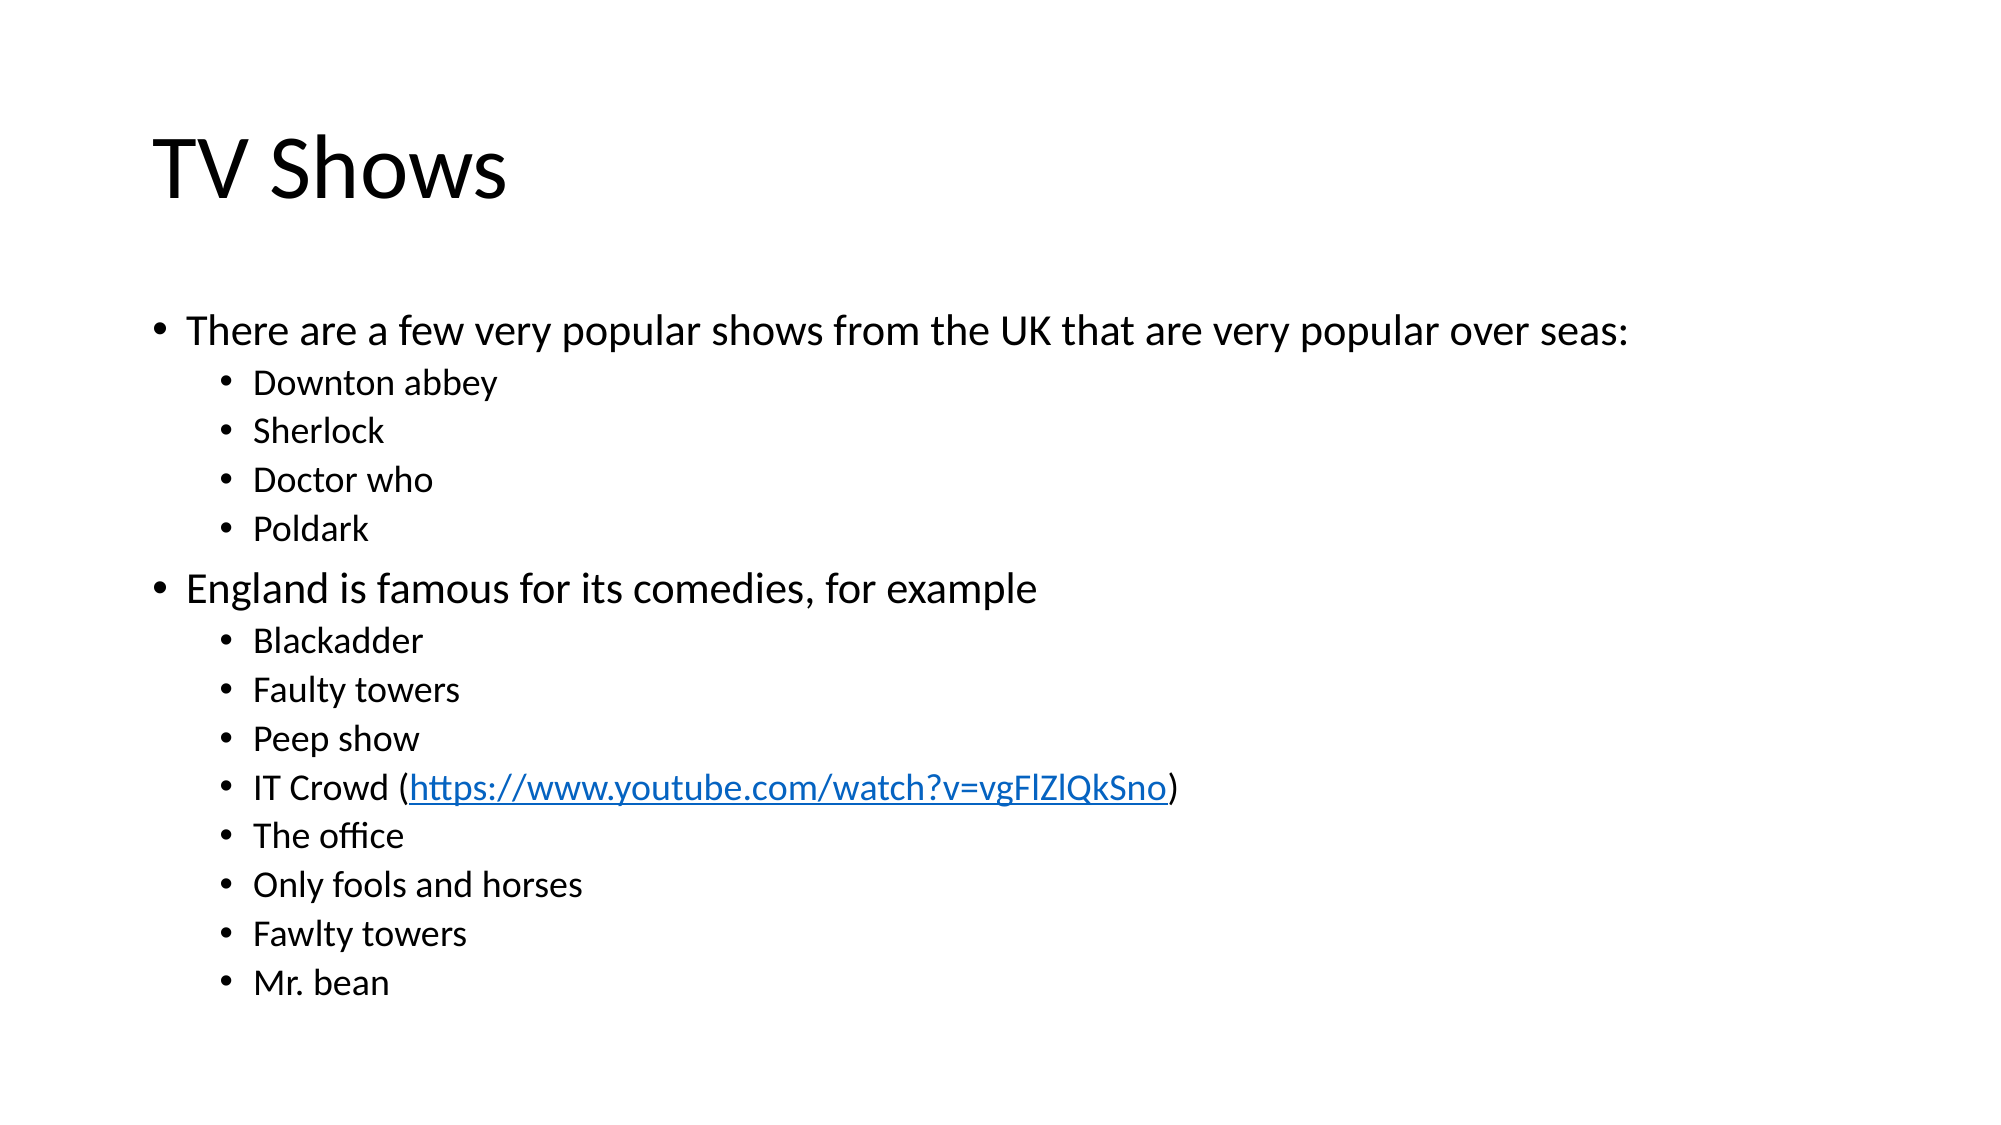

# TV Shows
There are a few very popular shows from the UK that are very popular over seas:
Downton abbey
Sherlock
Doctor who
Poldark
England is famous for its comedies, for example
Blackadder
Faulty towers
Peep show
IT Crowd (https://www.youtube.com/watch?v=vgFlZlQkSno)
The office
Only fools and horses
Fawlty towers
Mr. bean